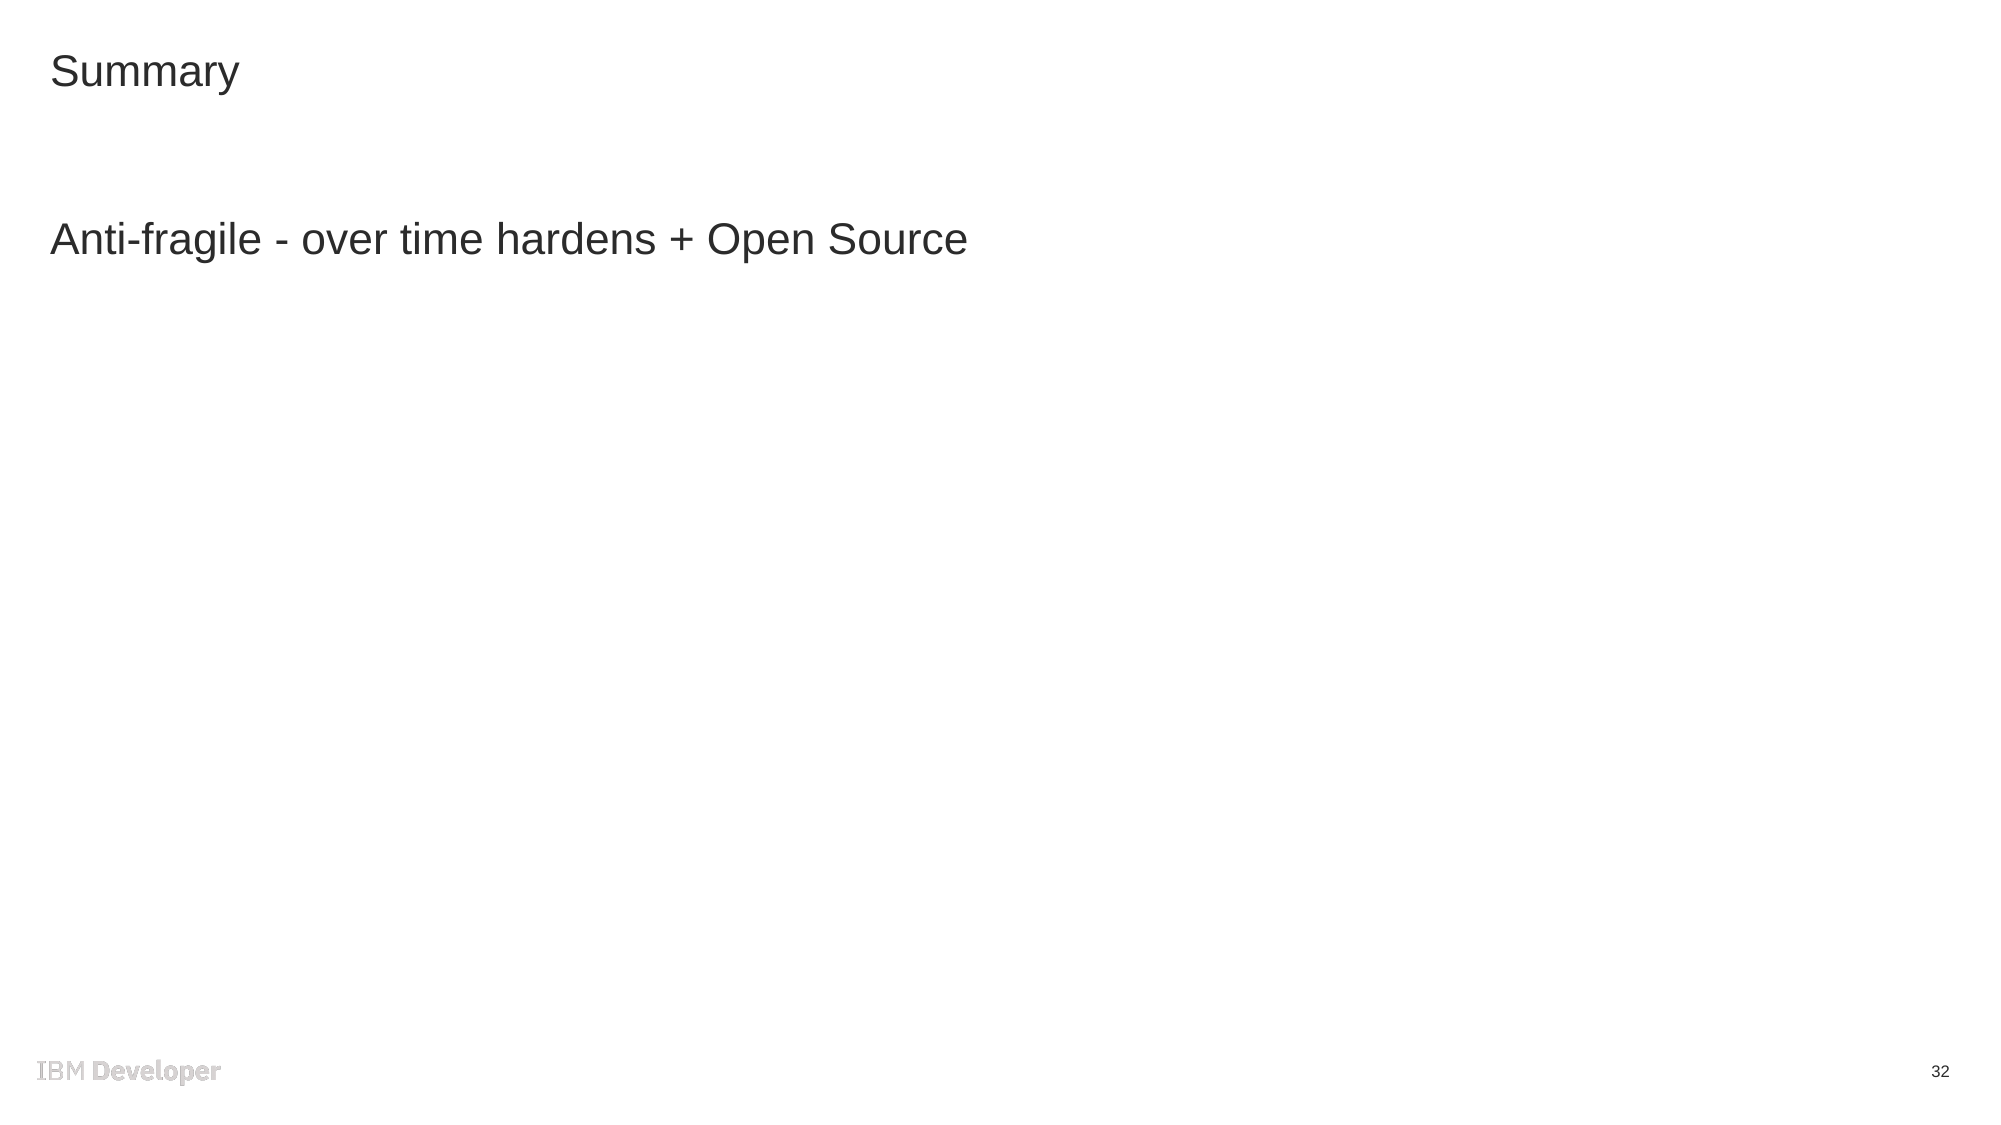

Summary

Anti-fragile - over time hardens + Open Source
32